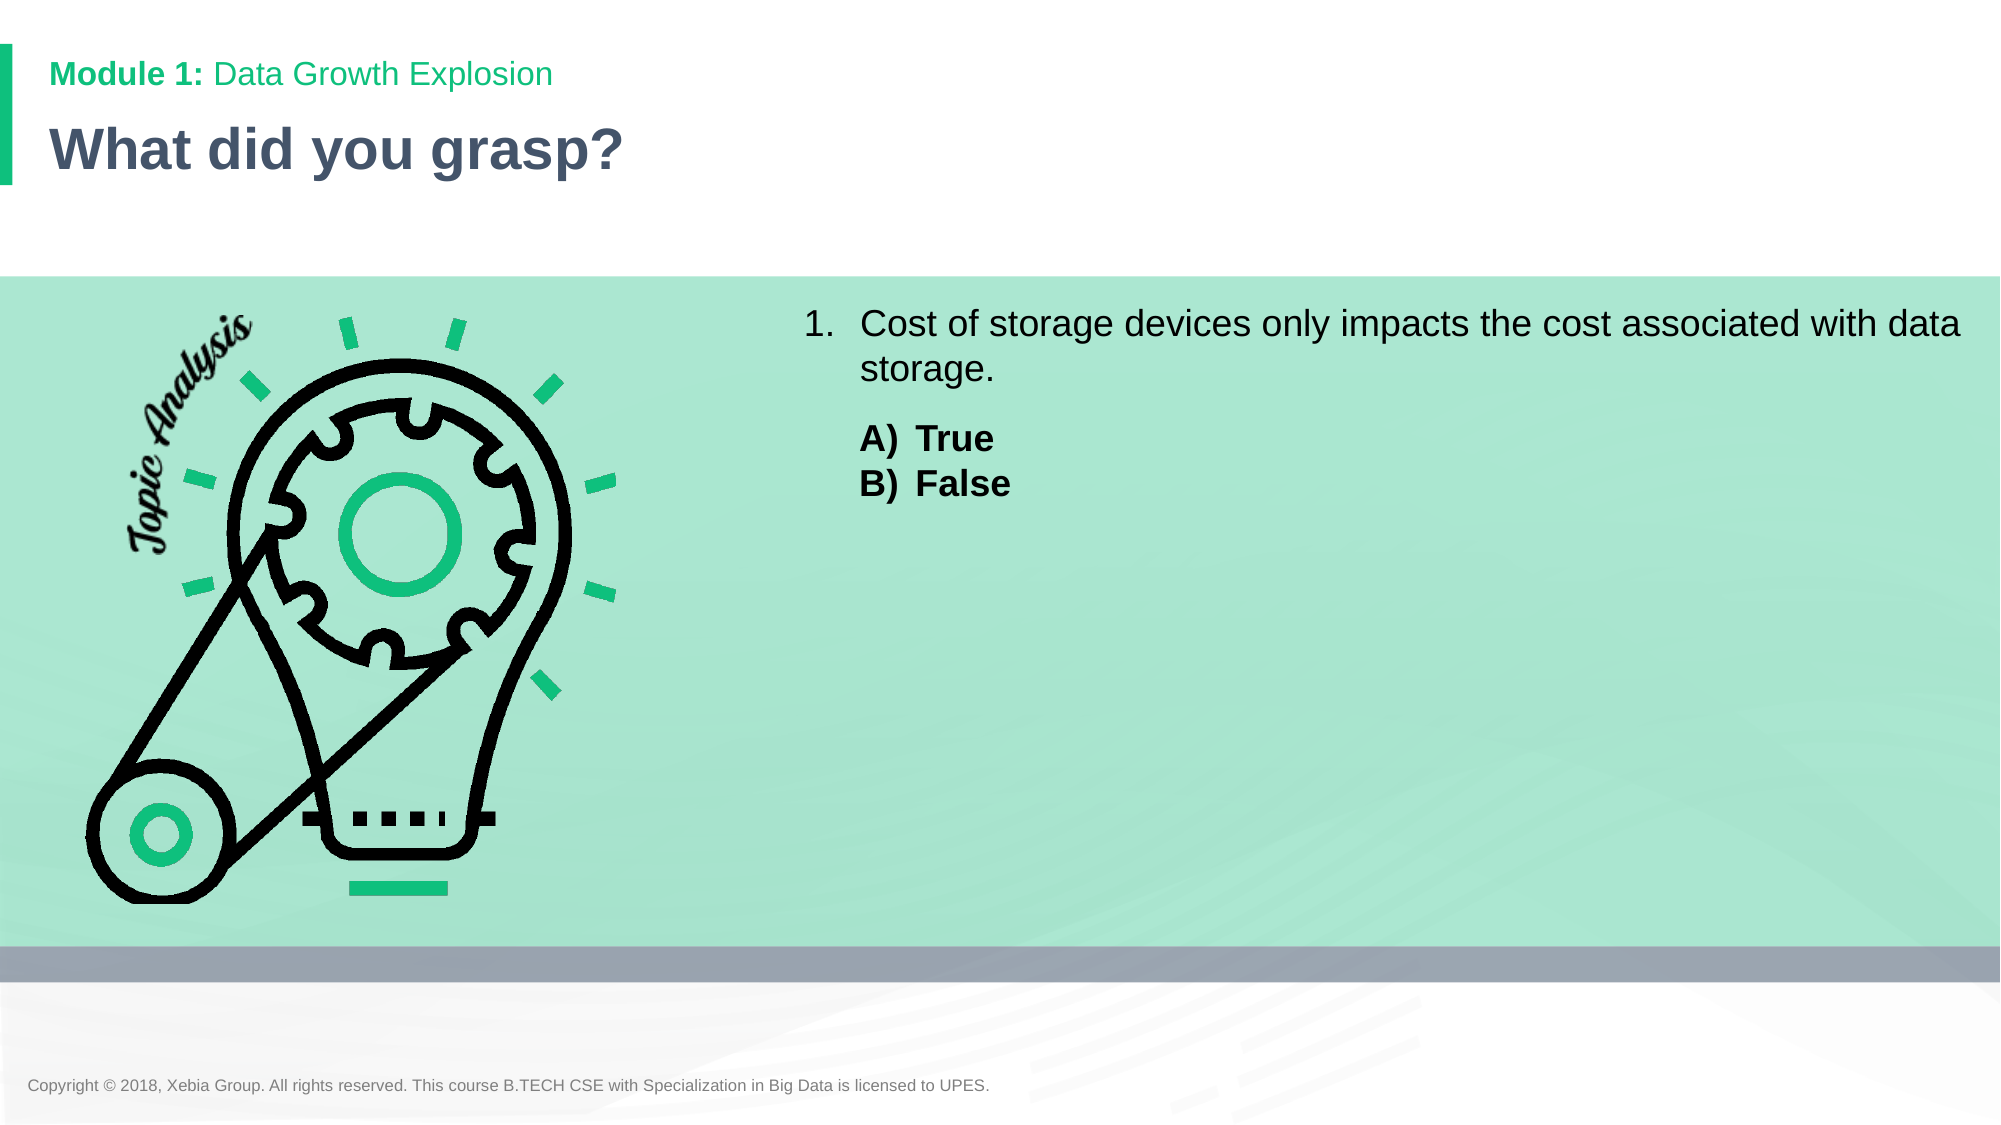

Module 1: Data Growth Explosion
# What did you grasp?
Cost of storage devices only impacts the cost associated with data storage.
True
False